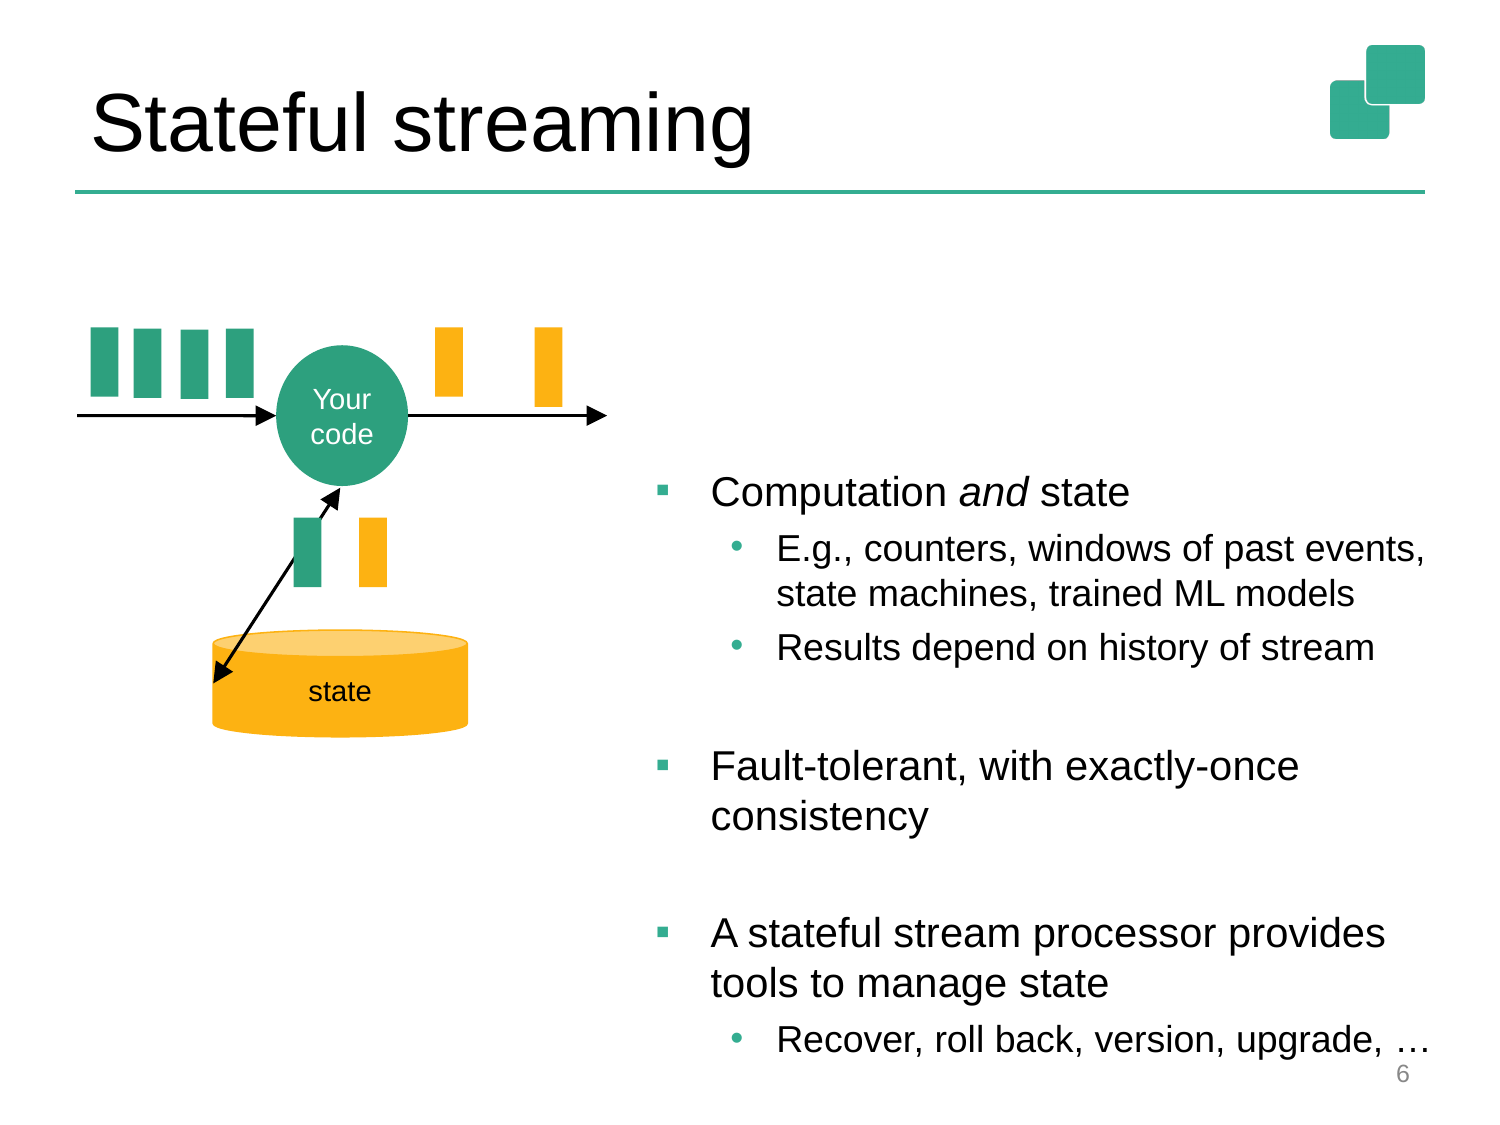

# Stateful streaming

Your code
Computation and state
E.g., counters, windows of past events, state machines, trained ML models
Results depend on history of stream

Fault-tolerant, with exactly-once consistency

A stateful stream processor provides tools to manage state
Recover, roll back, version, upgrade, …

state
6